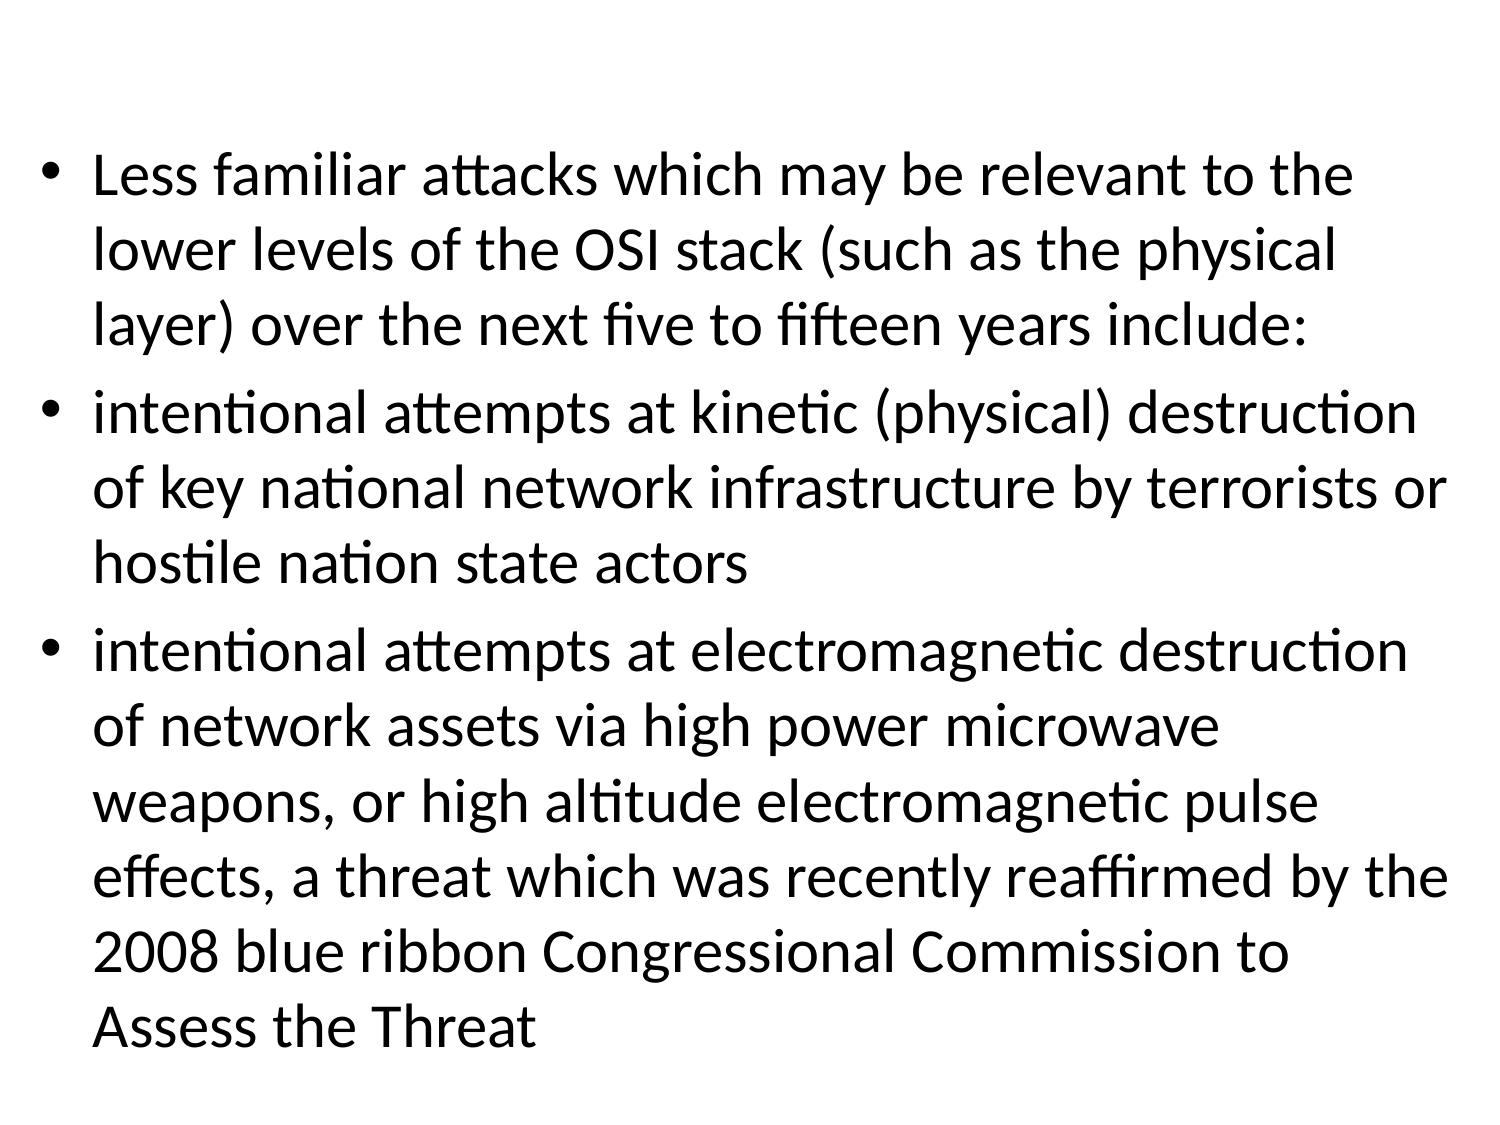

#
Less familiar attacks which may be relevant to the lower levels of the OSI stack (such as the physical layer) over the next five to fifteen years include:
intentional attempts at kinetic (physical) destruction of key national network infrastructure by terrorists or hostile nation state actors
intentional attempts at electromagnetic destruction of network assets via high power microwave weapons, or high altitude electromagnetic pulse effects, a threat which was recently reaffirmed by the 2008 blue ribbon Congressional Commission to Assess the Threat